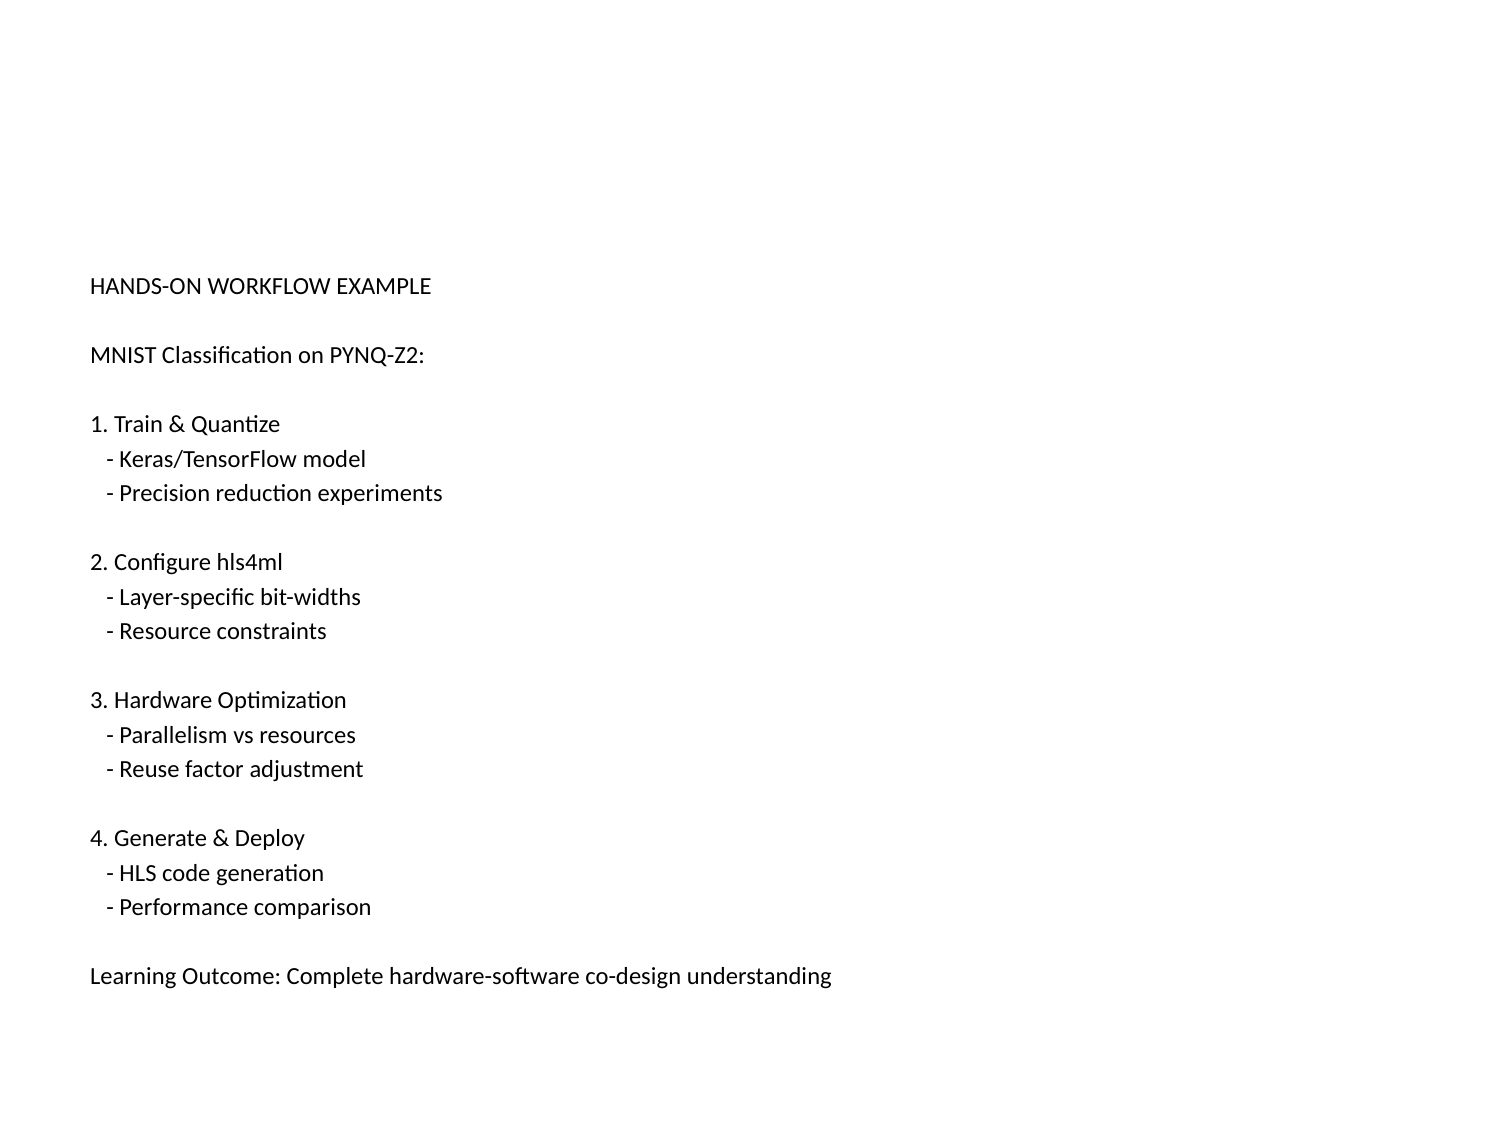

HANDS-ON WORKFLOW EXAMPLE

MNIST Classification on PYNQ-Z2:

1. Train & Quantize
   - Keras/TensorFlow model
   - Precision reduction experiments

2. Configure hls4ml
   - Layer-specific bit-widths
   - Resource constraints

3. Hardware Optimization
   - Parallelism vs resources
   - Reuse factor adjustment

4. Generate & Deploy
   - HLS code generation
   - Performance comparison

Learning Outcome: Complete hardware-software co-design understanding